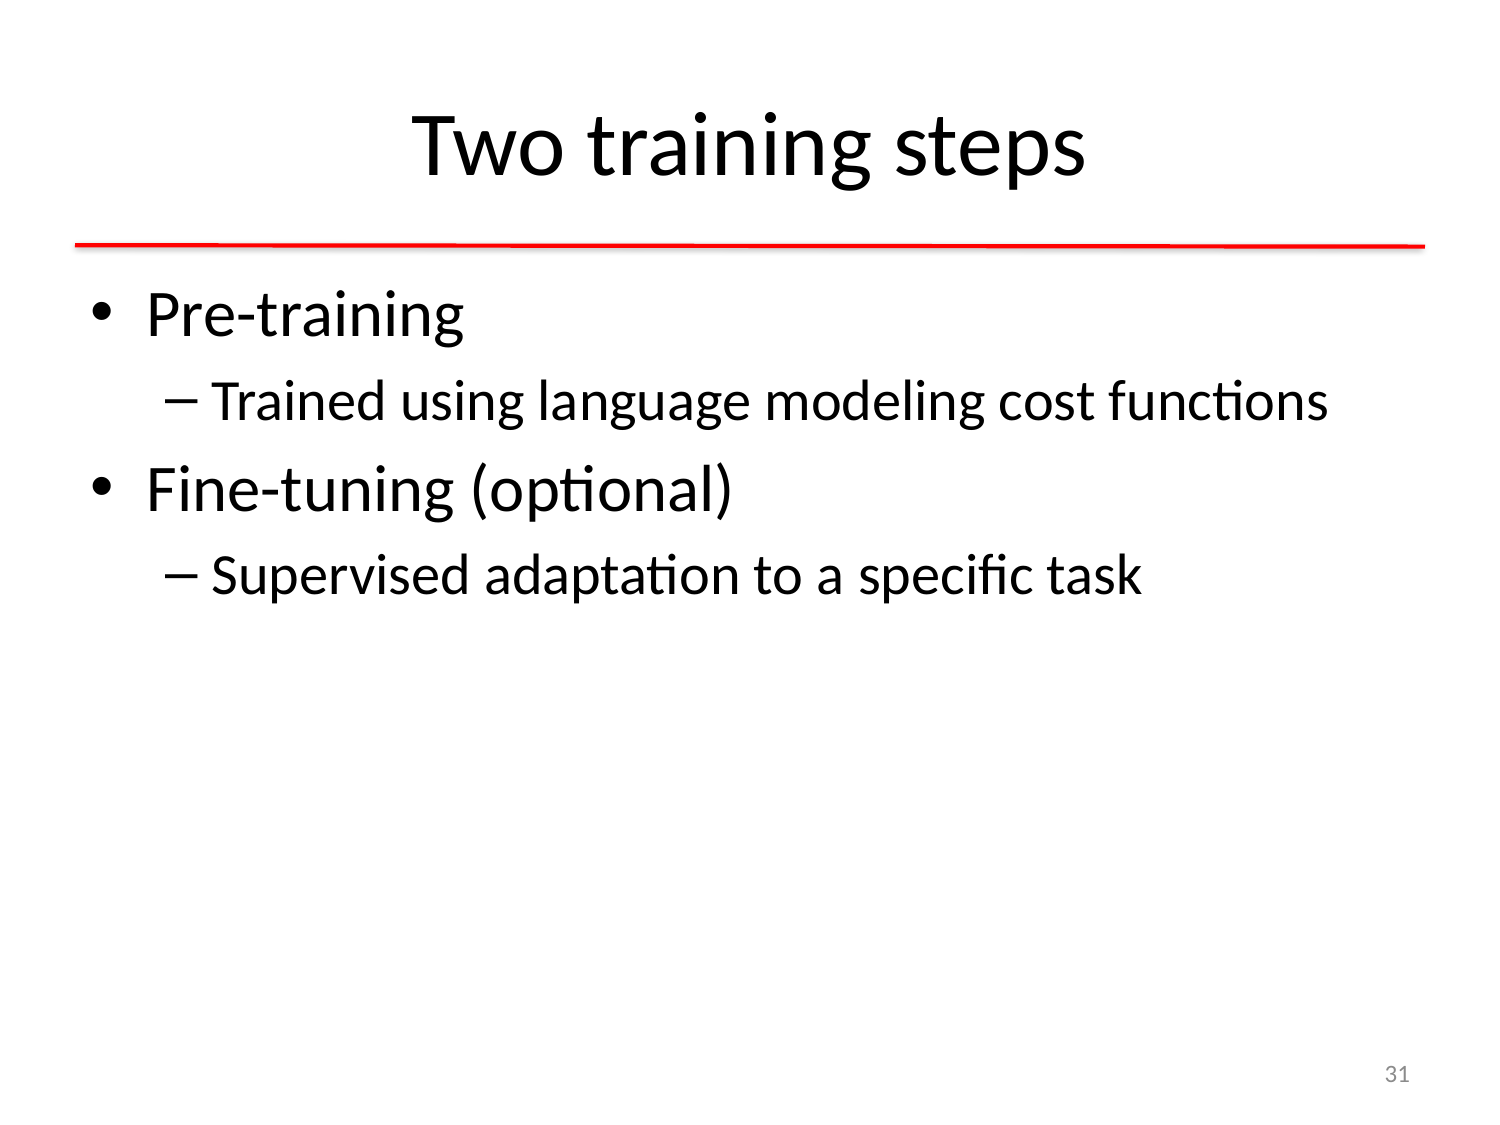

# Two training steps
Pre-training
Trained using language modeling cost functions
Fine-tuning (optional)
Supervised adaptation to a specific task
31